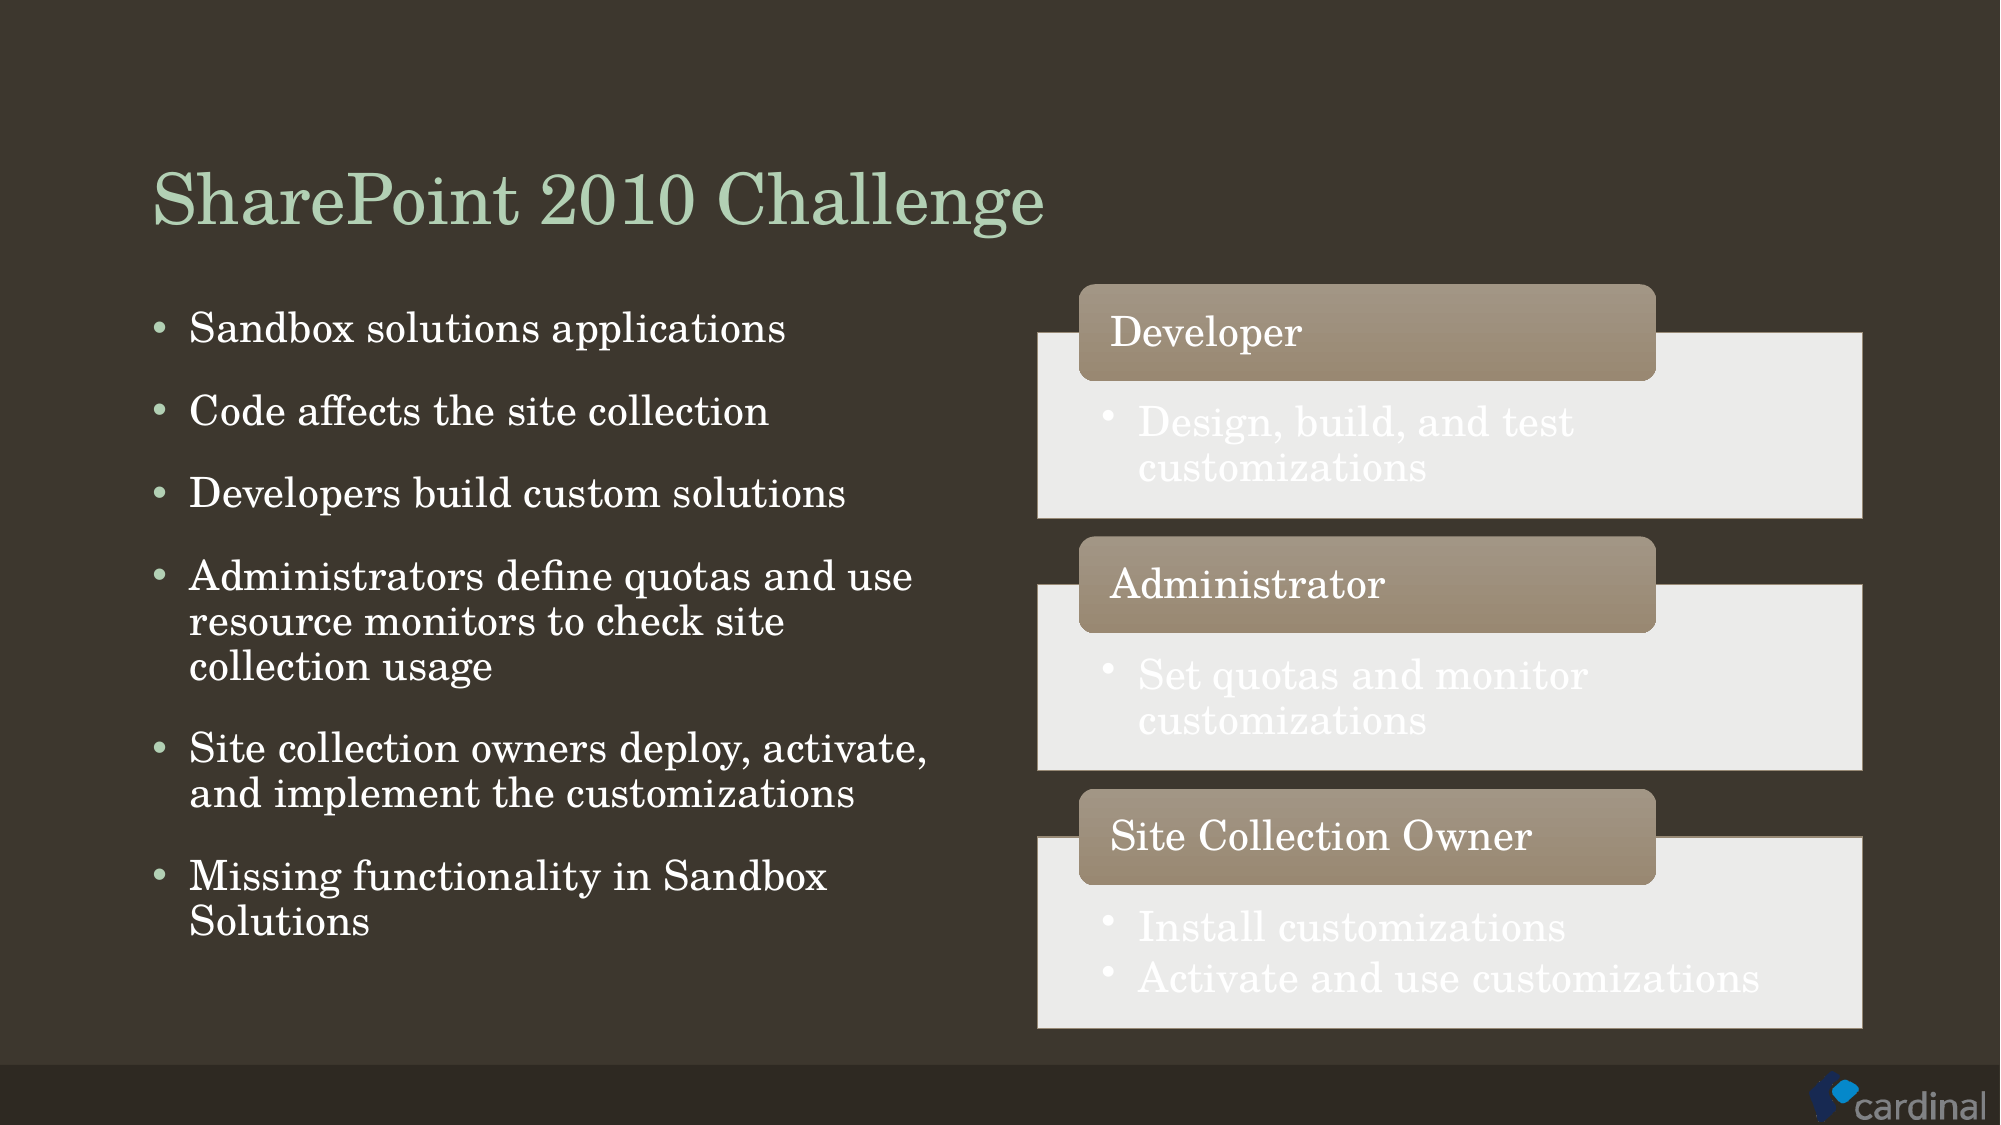

# SharePoint 2010 Challenge
Design, build, and test customizations
Developer
Set quotas and monitor customizations
Administrator
Install customizations
Activate and use customizations
Site Collection Owner
Sandbox solutions applications
Code affects the site collection
Developers build custom solutions
Administrators define quotas and use resource monitors to check site collection usage
Site collection owners deploy, activate, and implement the customizations
Missing functionality in Sandbox Solutions